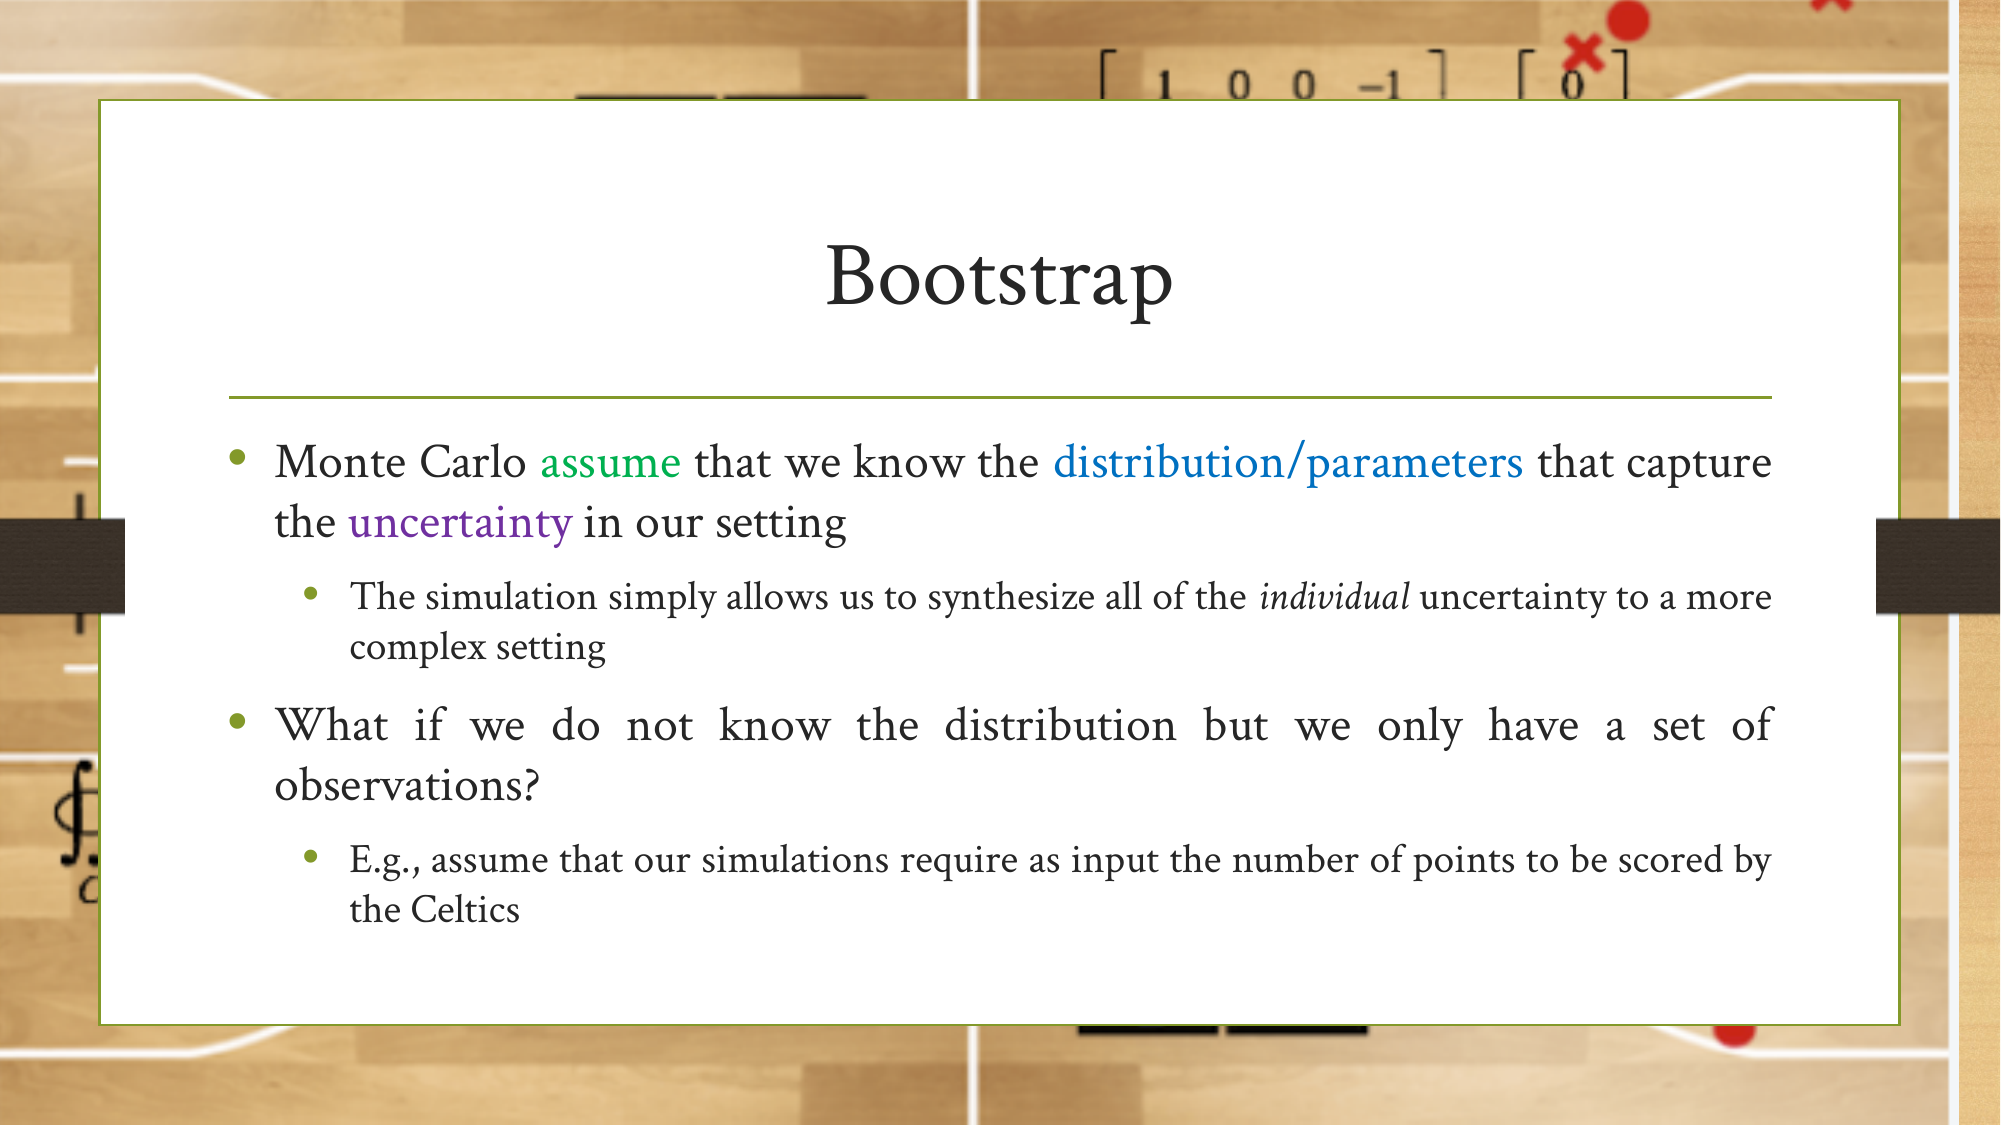

# Bootstrap
Monte Carlo assume that we know the distribution/parameters that capture the uncertainty in our setting
The simulation simply allows us to synthesize all of the individual uncertainty to a more complex setting
What if we do not know the distribution but we only have a set of observations?
E.g., assume that our simulations require as input the number of points to be scored by the Celtics